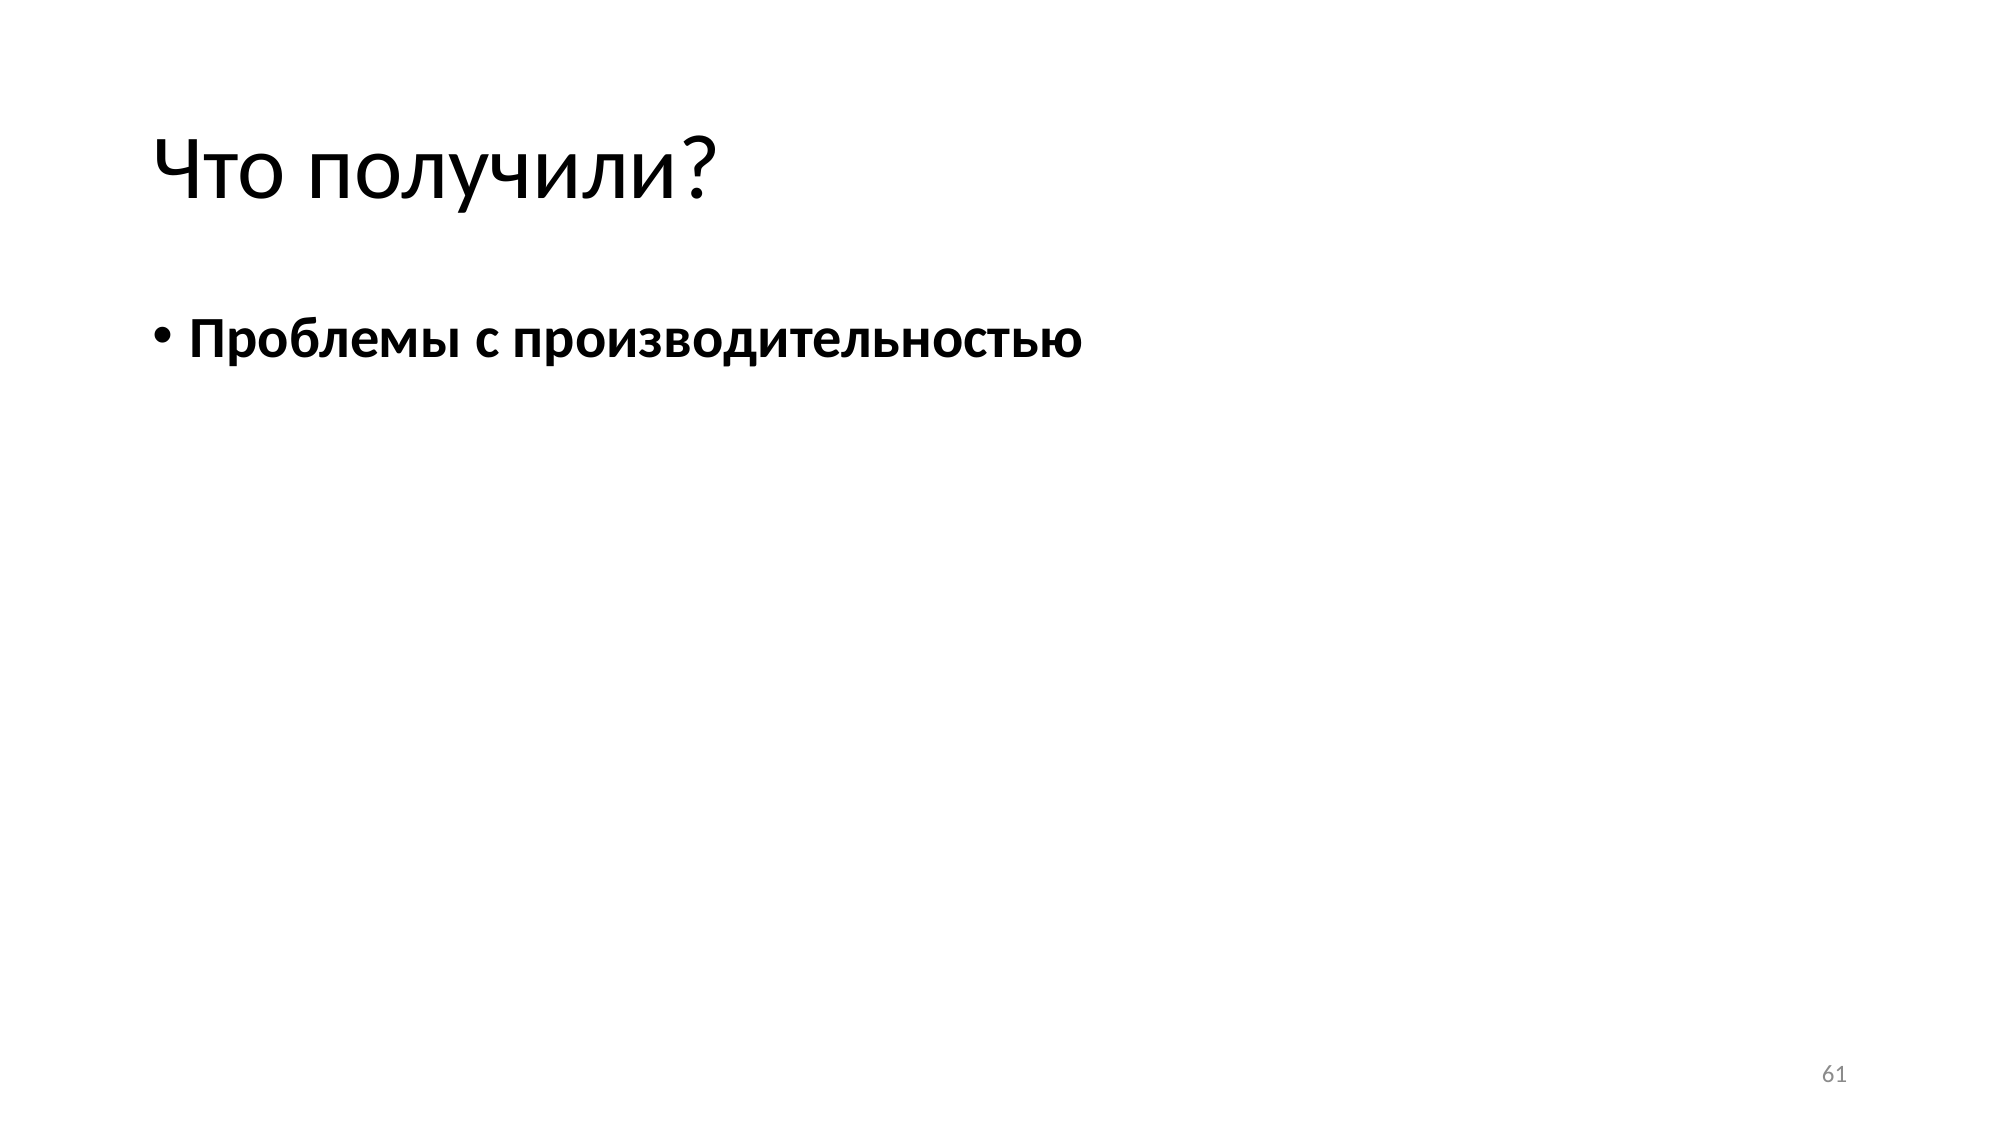

# Что получили?
Проблемы с производительностью
61